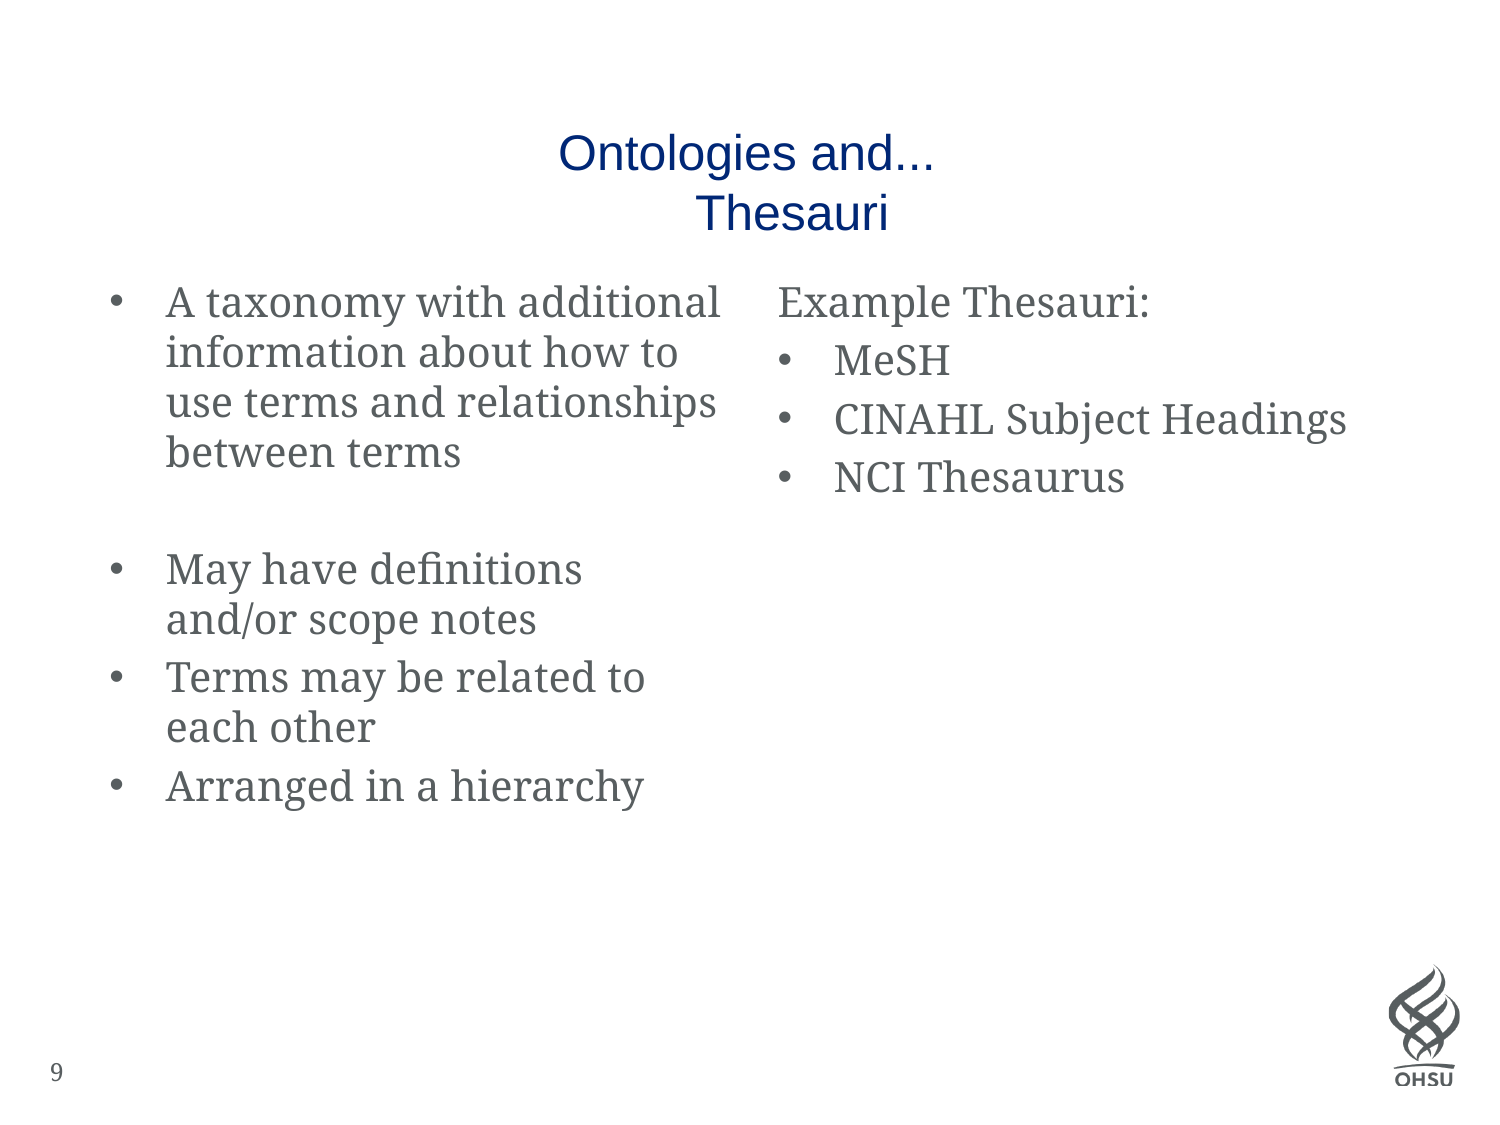

# Ontologies and... Thesauri
Example Thesauri:
MeSH
CINAHL Subject Headings
NCI Thesaurus

A taxonomy with additional information about how to use terms and relationships between terms

May have definitions and/or scope notes
Terms may be related to each other
Arranged in a hierarchy